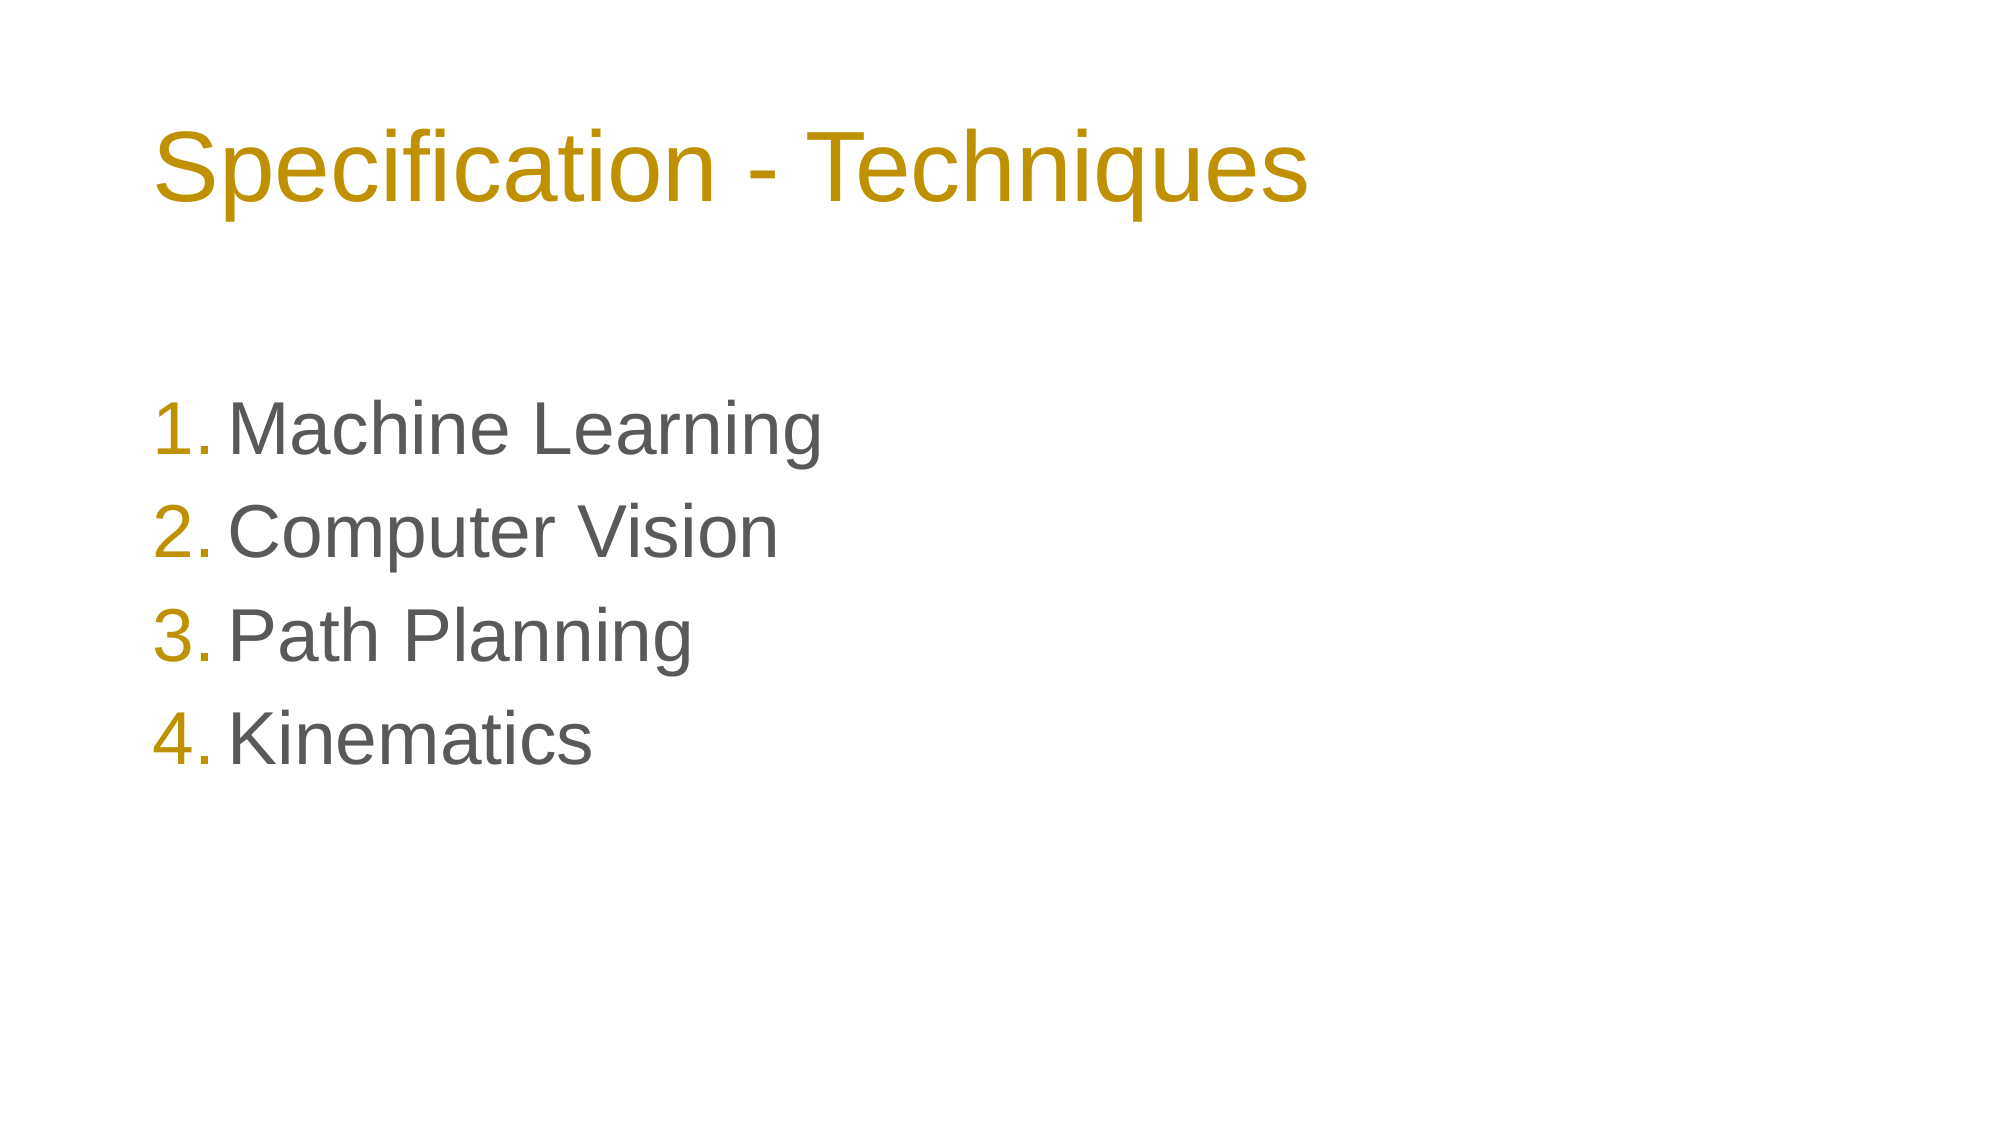

# Specification - Techniques
Machine Learning
Computer Vision
Path Planning
Kinematics